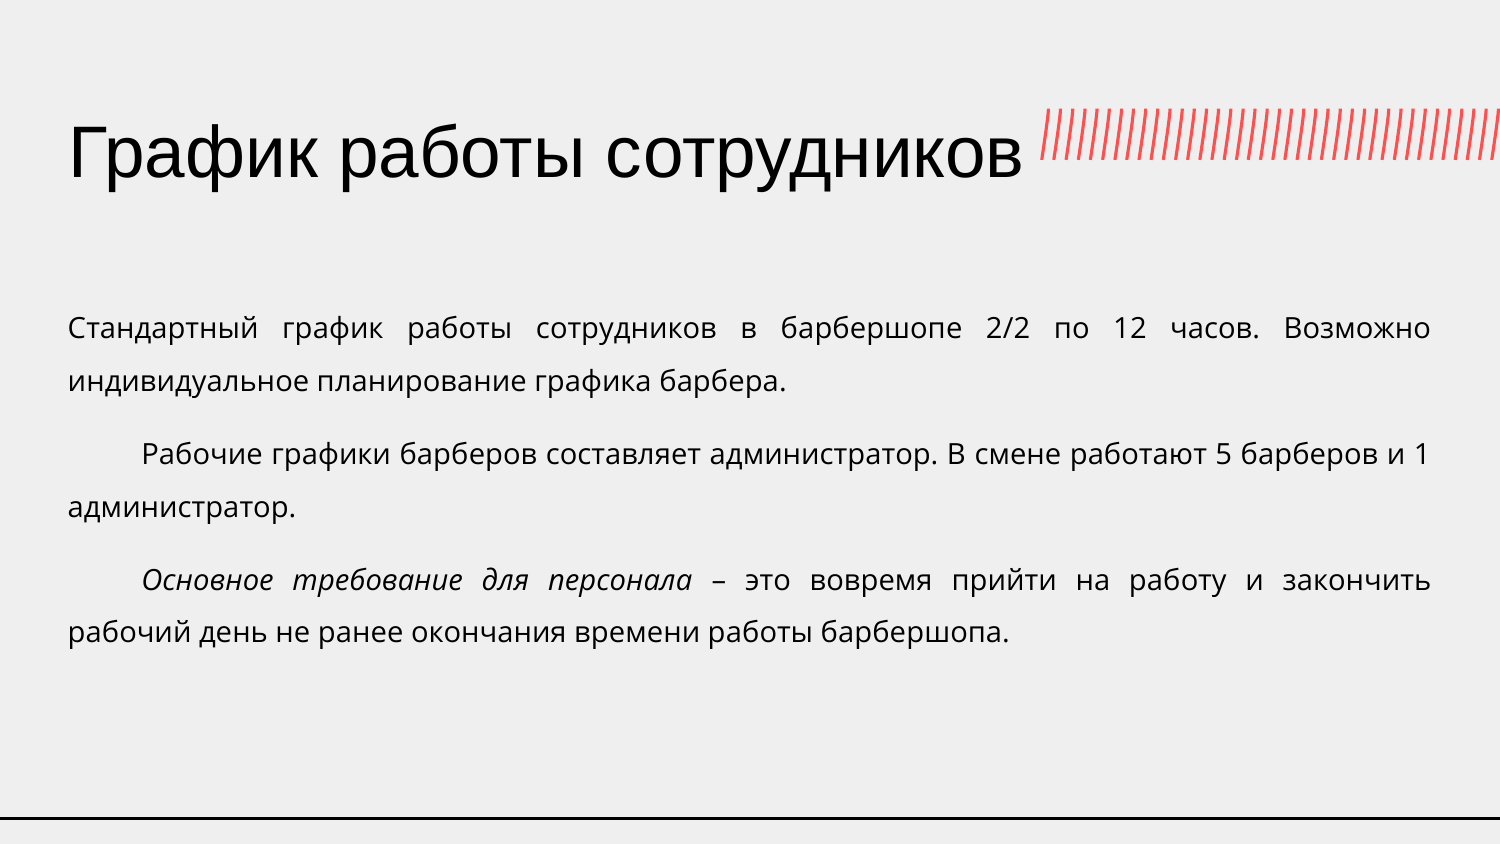

# График работы сотрудников
Стандартный график работы сотрудников в барбершопе 2/2 по 12 часов. Возможно индивидуальное планирование графика барбера.
Рабочие графики барберов составляет администратор. В смене работают 5 барберов и 1 администратор.
Основное требование для персонала – это вовремя прийти на работу и закончить рабочий день не ранее окончания времени работы барбершопа.